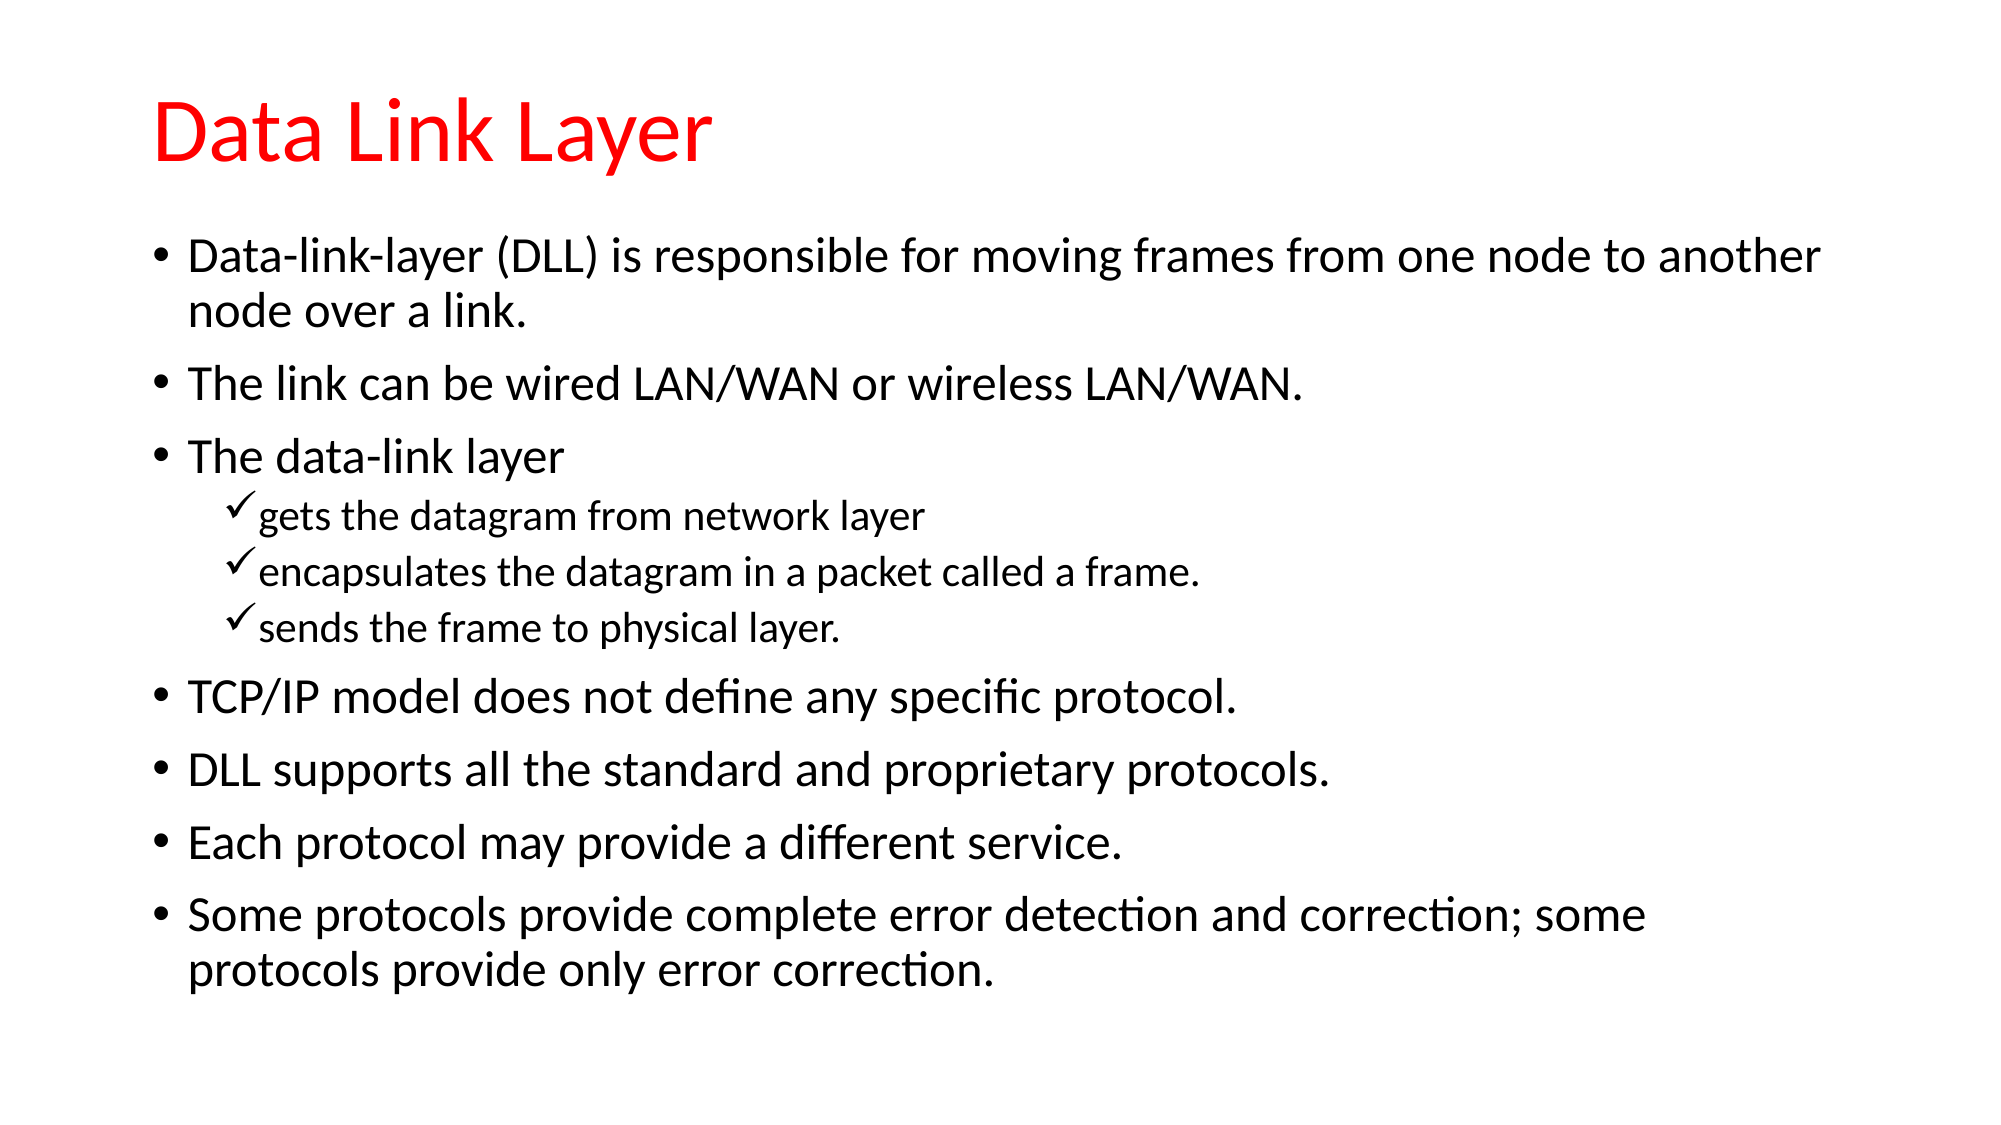

# Data Link Layer
Data-link-layer (DLL) is responsible for moving frames from one node to another node over a link.
The link can be wired LAN/WAN or wireless LAN/WAN.
The data-link layer
gets the datagram from network layer
encapsulates the datagram in a packet called a frame.
sends the frame to physical layer.
TCP/IP model does not define any specific protocol.
DLL supports all the standard and proprietary protocols.
Each protocol may provide a different service.
Some protocols provide complete error detection and correction; some protocols provide only error correction.